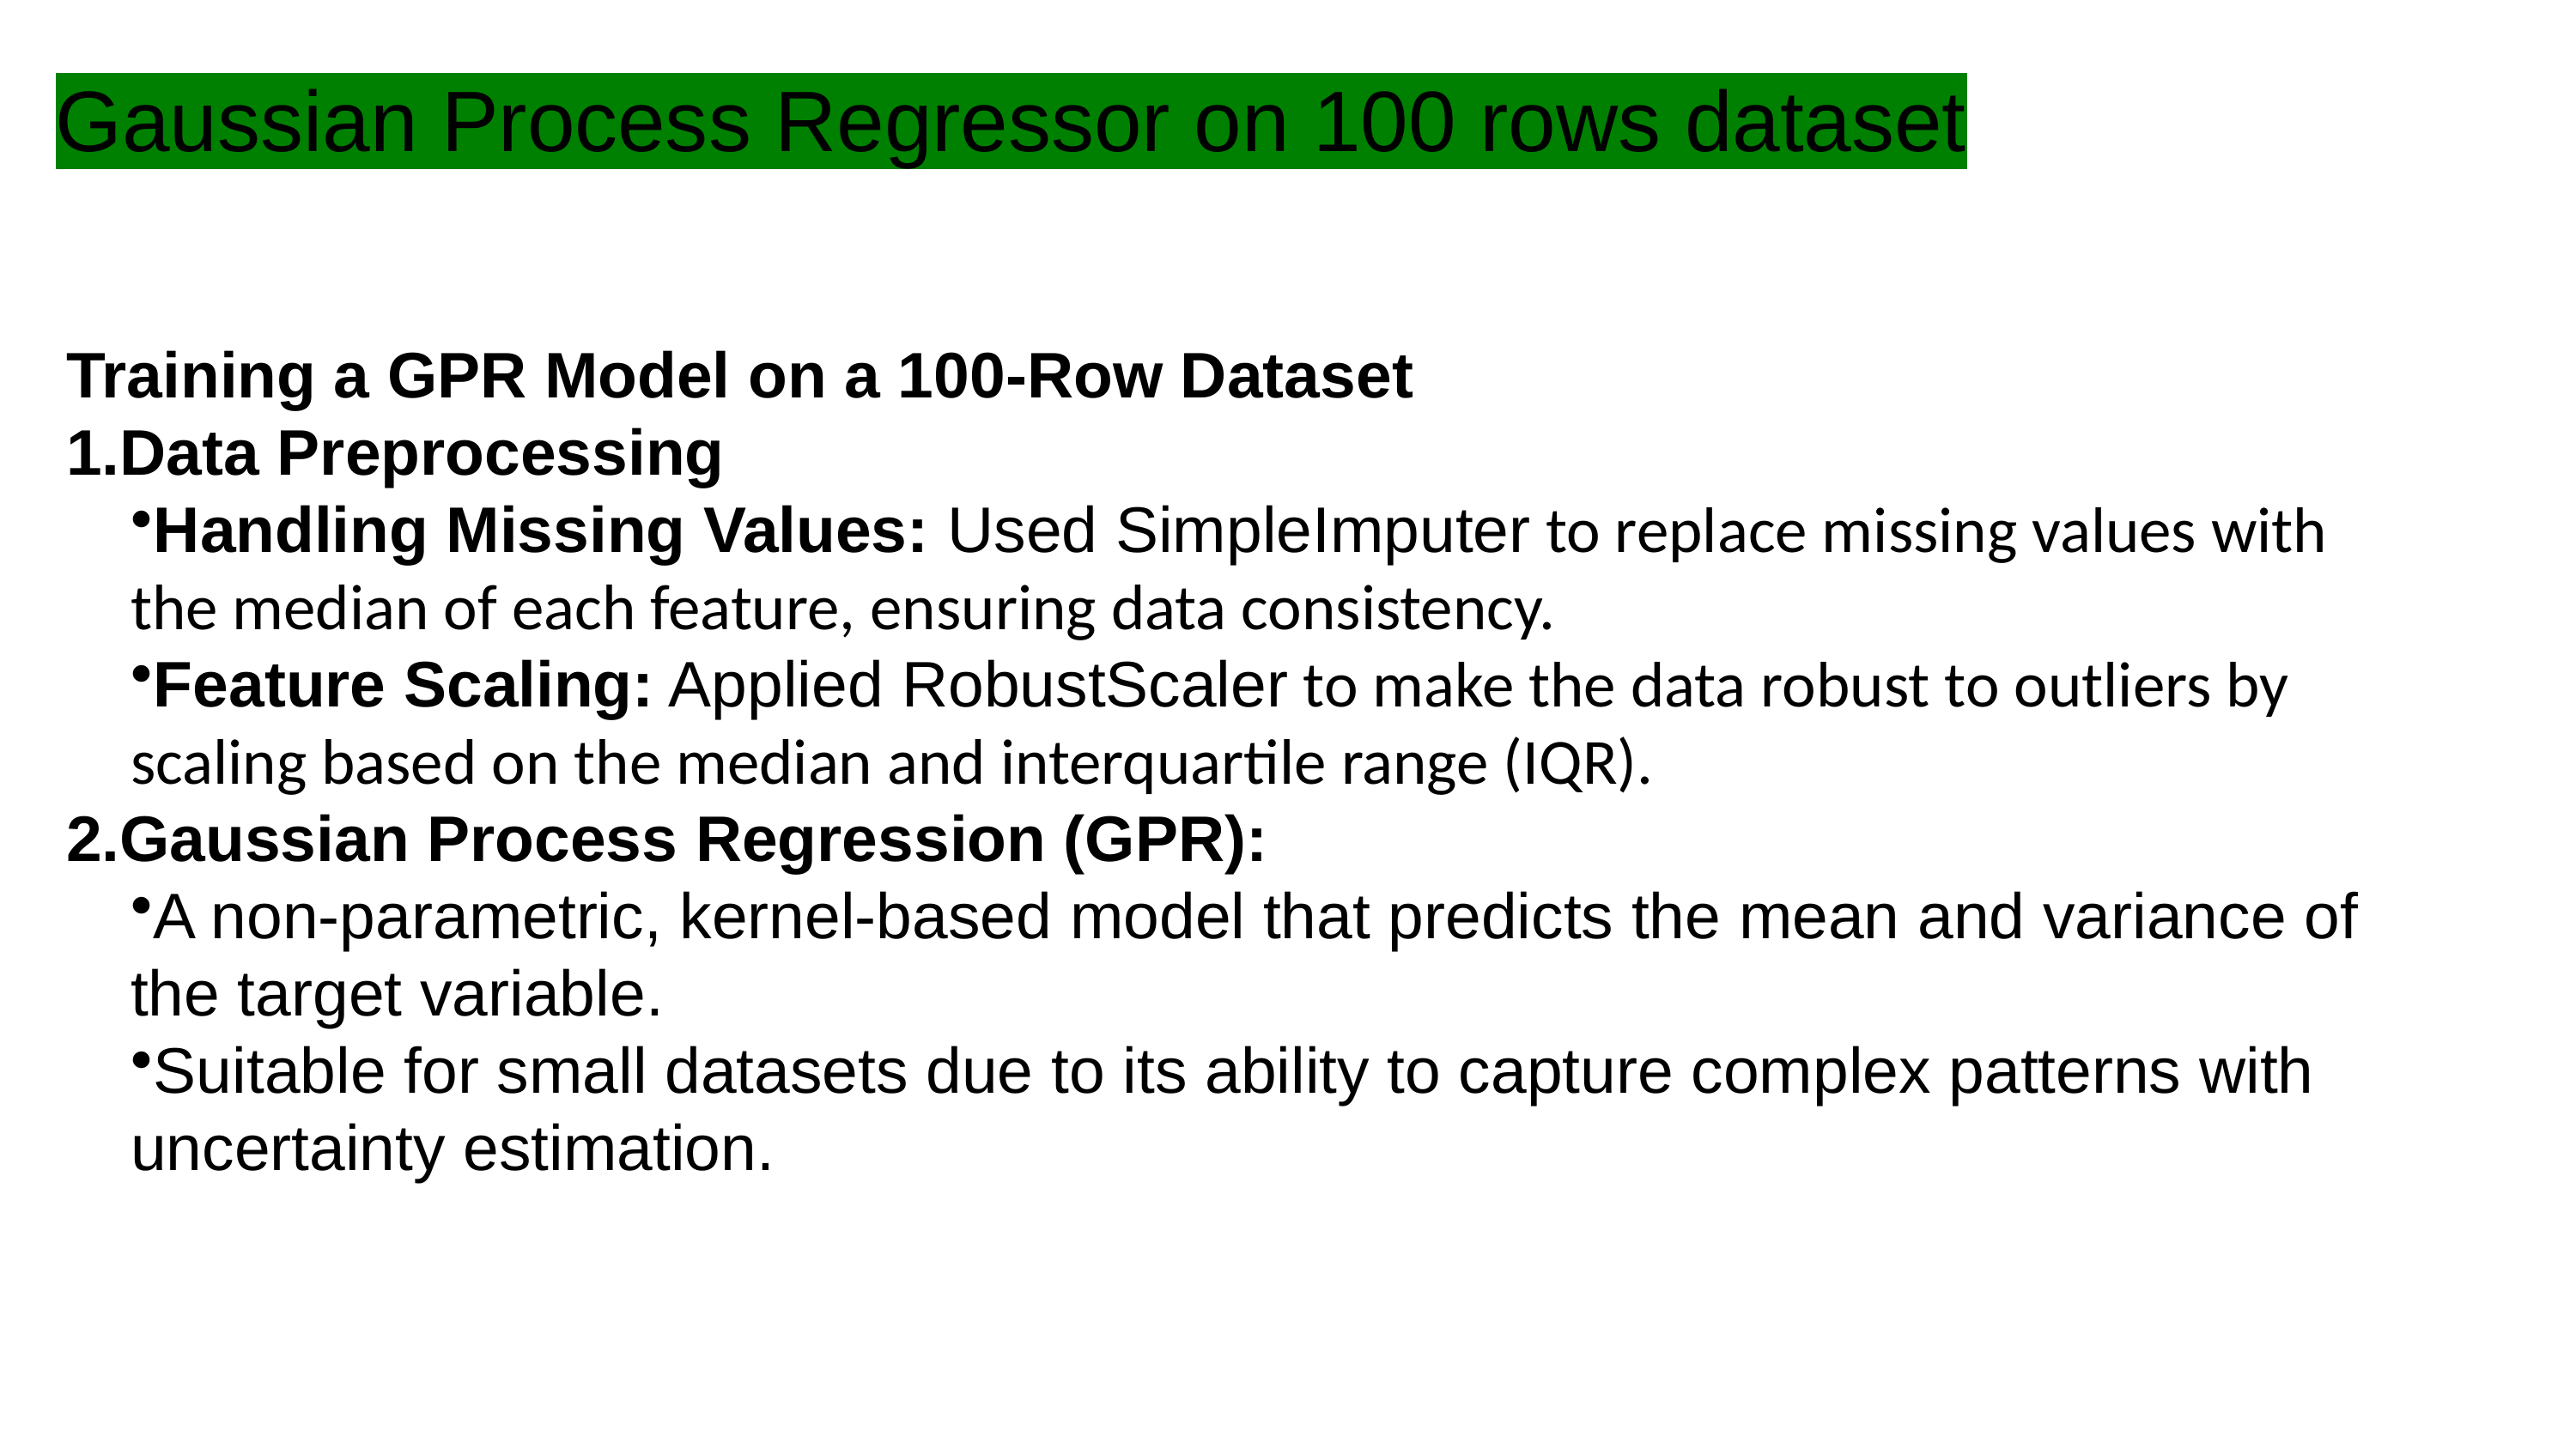

Gaussian Process Regressor on 100 rows dataset
Training a GPR Model on a 100-Row Dataset
Data Preprocessing
Handling Missing Values: Used SimpleImputer to replace missing values with the median of each feature, ensuring data consistency.
Feature Scaling: Applied RobustScaler to make the data robust to outliers by scaling based on the median and interquartile range (IQR).
Gaussian Process Regression (GPR):
A non-parametric, kernel-based model that predicts the mean and variance of the target variable.
Suitable for small datasets due to its ability to capture complex patterns with uncertainty estimation.